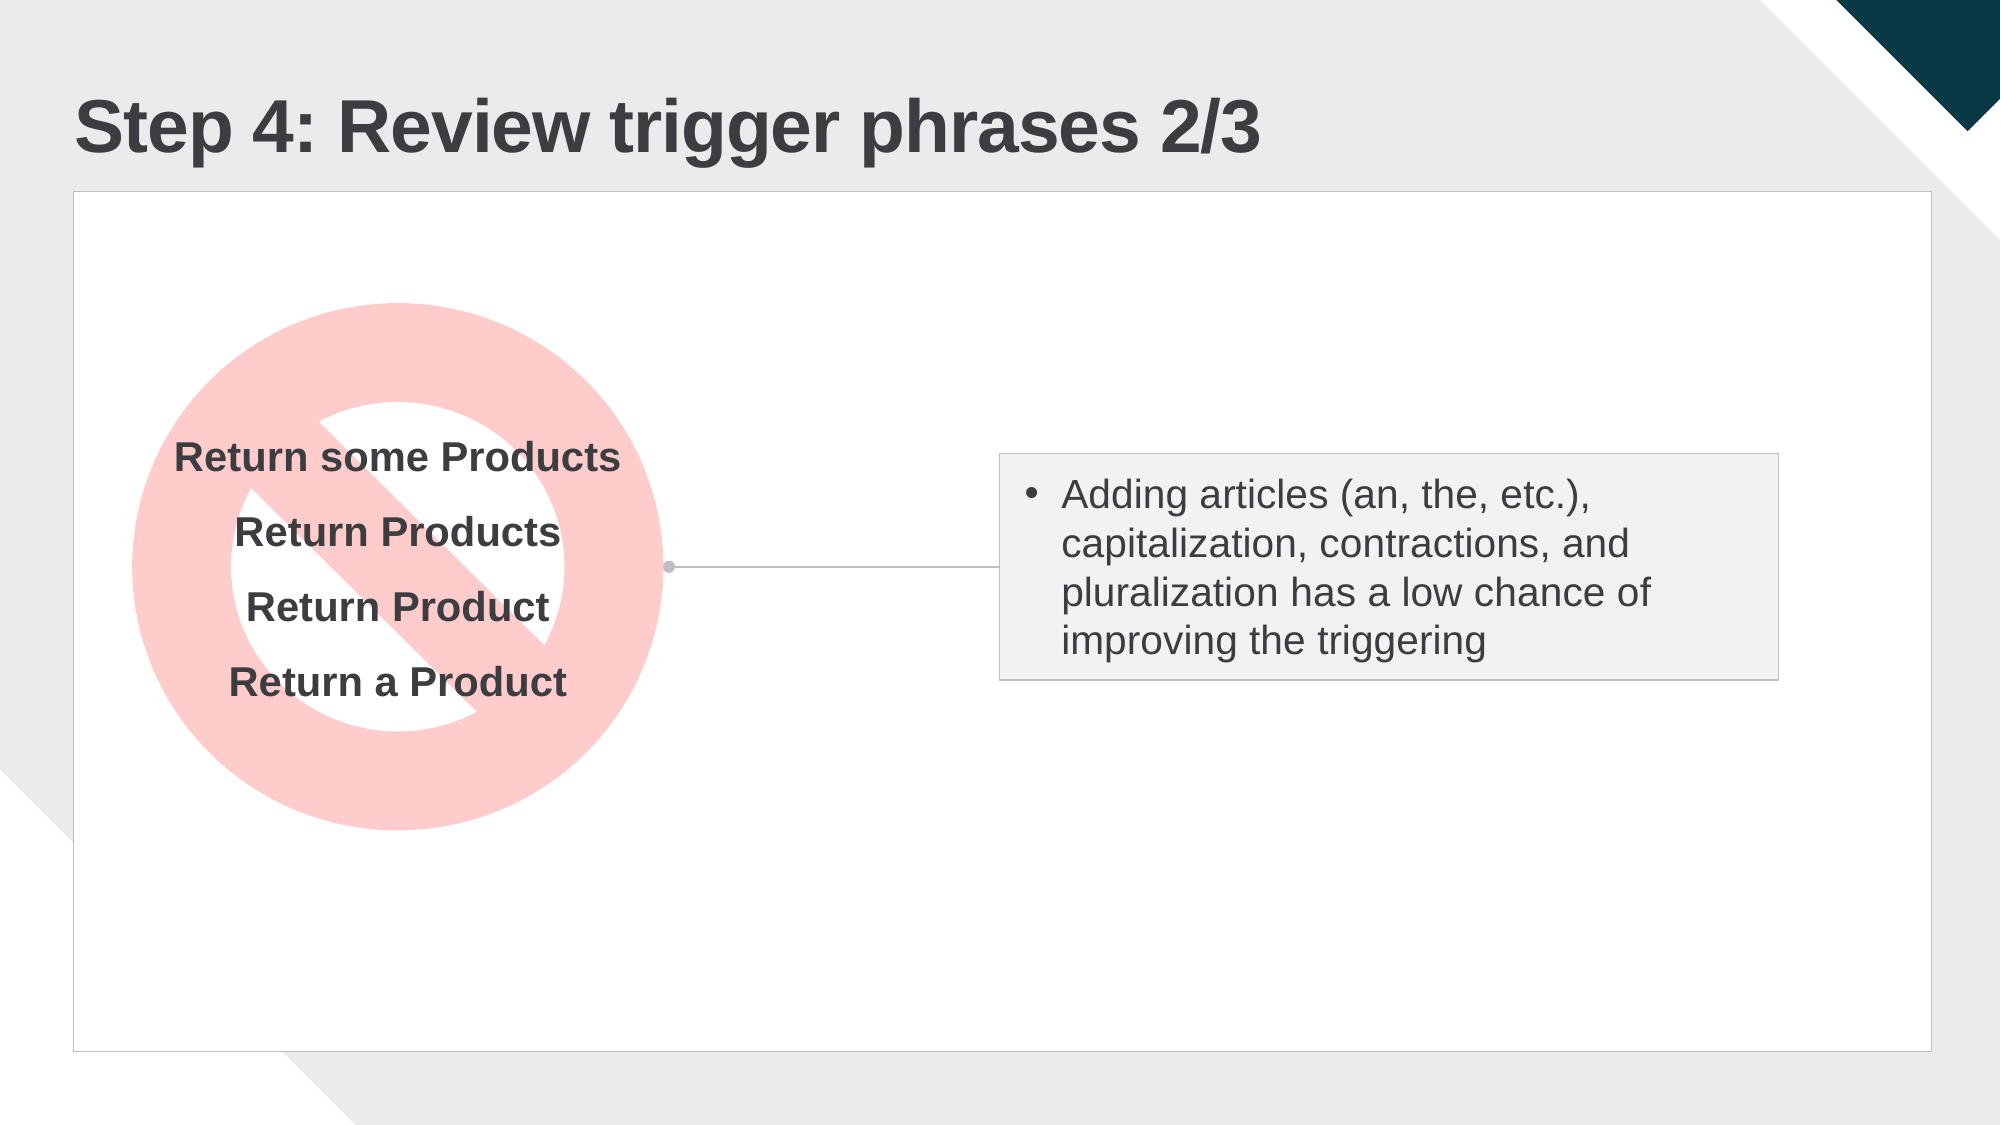

# Step 4: Review trigger phrases 2/3
Adding articles (an, the, etc.), capitalization, contractions, and pluralization has a low chance of improving the triggering

Return some Products
Return Products
Return Product
Return a Product